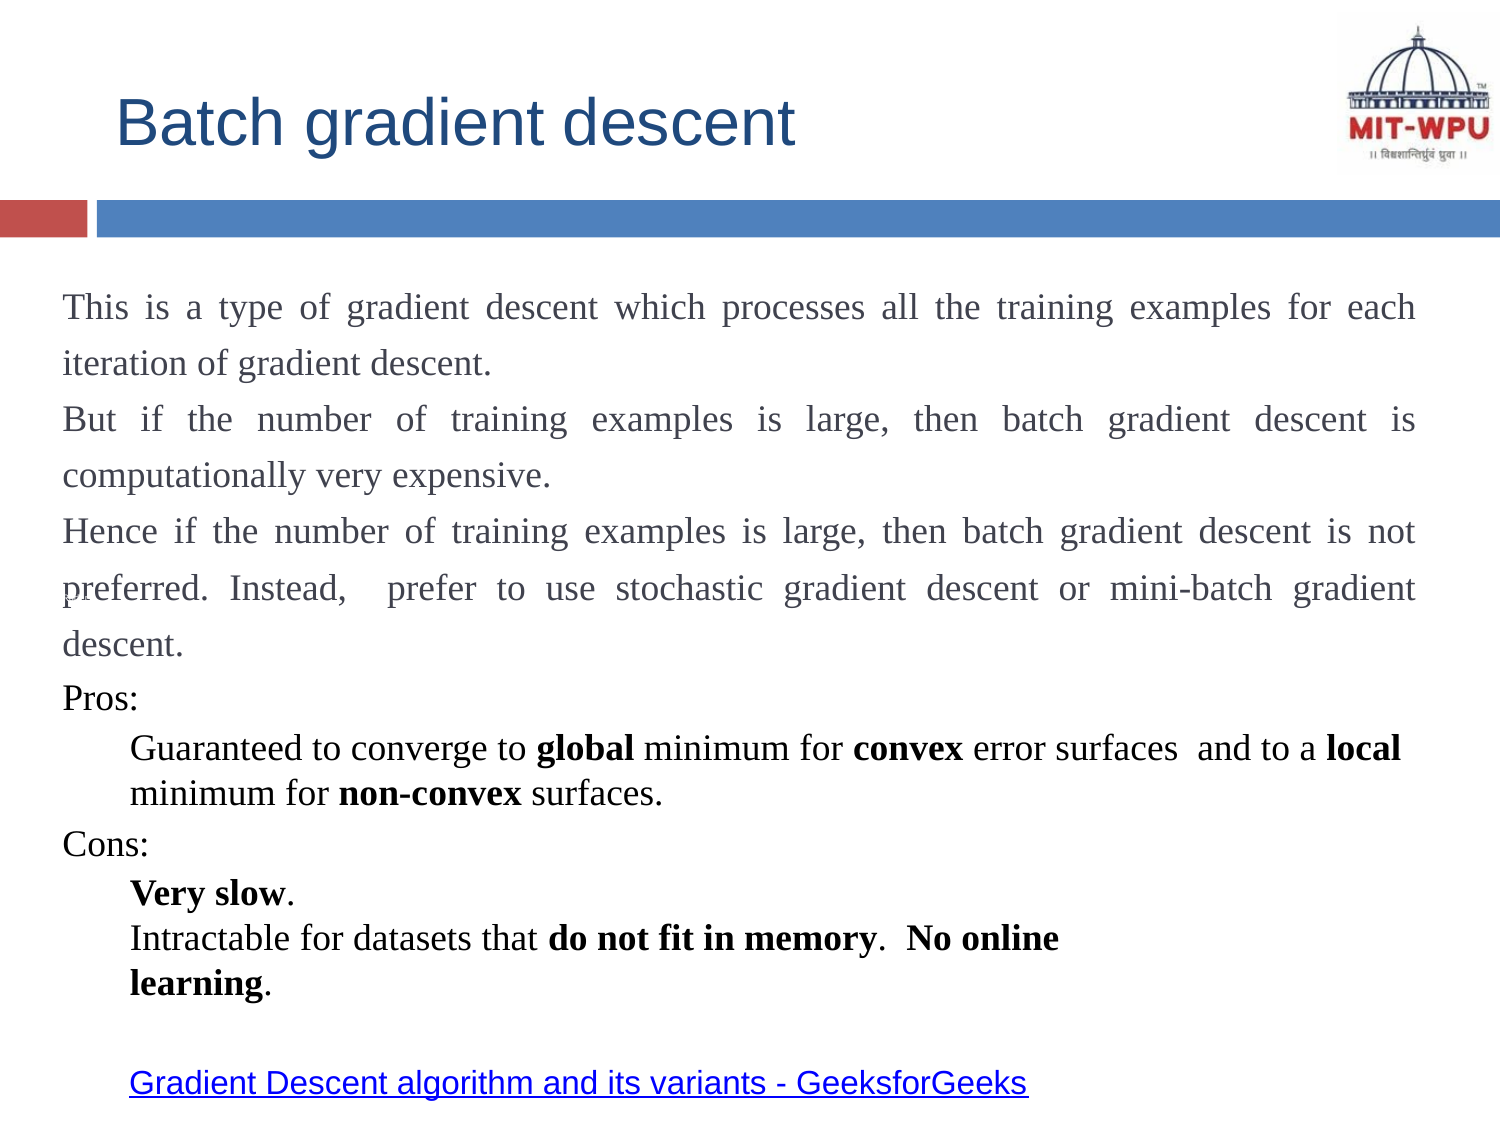

# Batch gradient descent
This is a type of gradient descent which processes all the training examples for each iteration of gradient descent.
But if the number of training examples is large, then batch gradient descent is computationally very expensive.
Hence if the number of training examples is large, then batch gradient descent is not preferred. Instead,  prefer to use stochastic gradient descent or mini-batch gradient descent.
Pros:
Guaranteed to converge to global minimum for convex error surfaces  and to a local minimum for non-convex surfaces.
Cons:
Very slow.
Intractable for datasets that do not fit in memory.  No online learning.
1
Sebastian Ruder
Gradient Descent algorithm and its variants - GeeksforGeeks